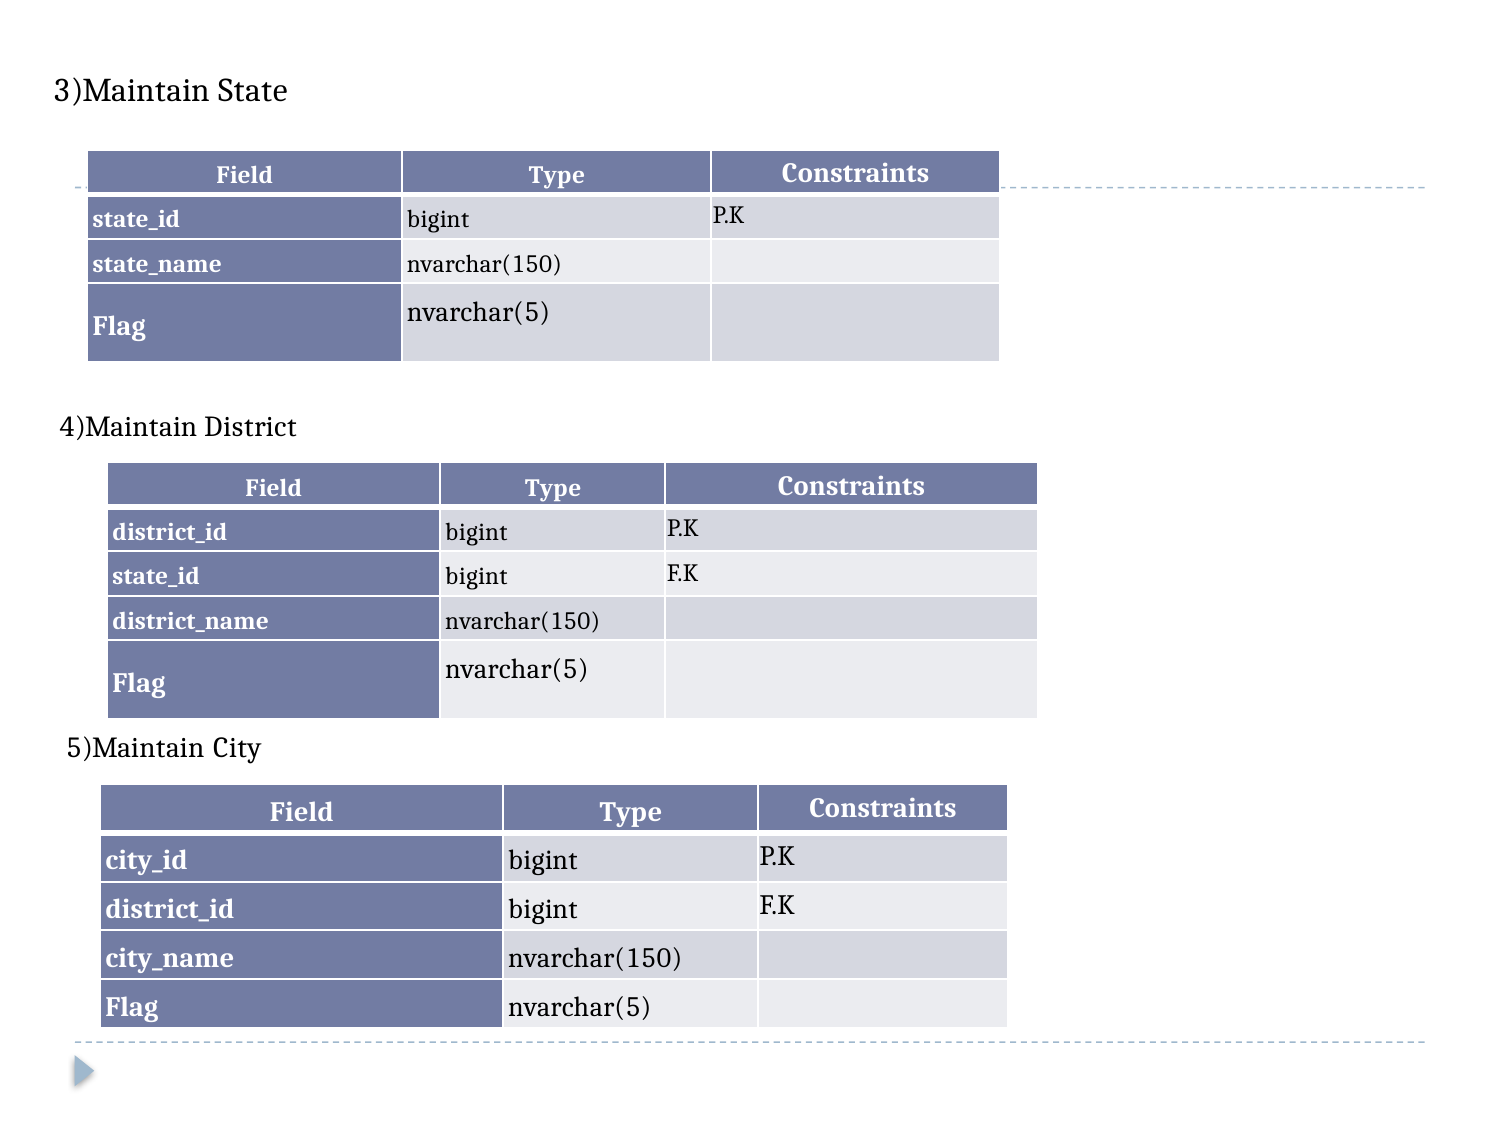

3)Maintain State

| Field | Type | Constraints |
| --- | --- | --- |
| state\_id | bigint | P.K |
| state\_name | nvarchar(150) |  |
| Flag | nvarchar(5) |  |
4)Maintain District
| Field | Type | Constraints |
| --- | --- | --- |
| district\_id | bigint | P.K |
| state\_id | bigint | F.K |
| district\_name | nvarchar(150) |  |
| Flag | nvarchar(5) |  |
5)Maintain City
| Field | Type | Constraints |
| --- | --- | --- |
| city\_id | bigint | P.K |
| district\_id | bigint | F.K |
| city\_name | nvarchar(150) |  |
| Flag | nvarchar(5) |  |